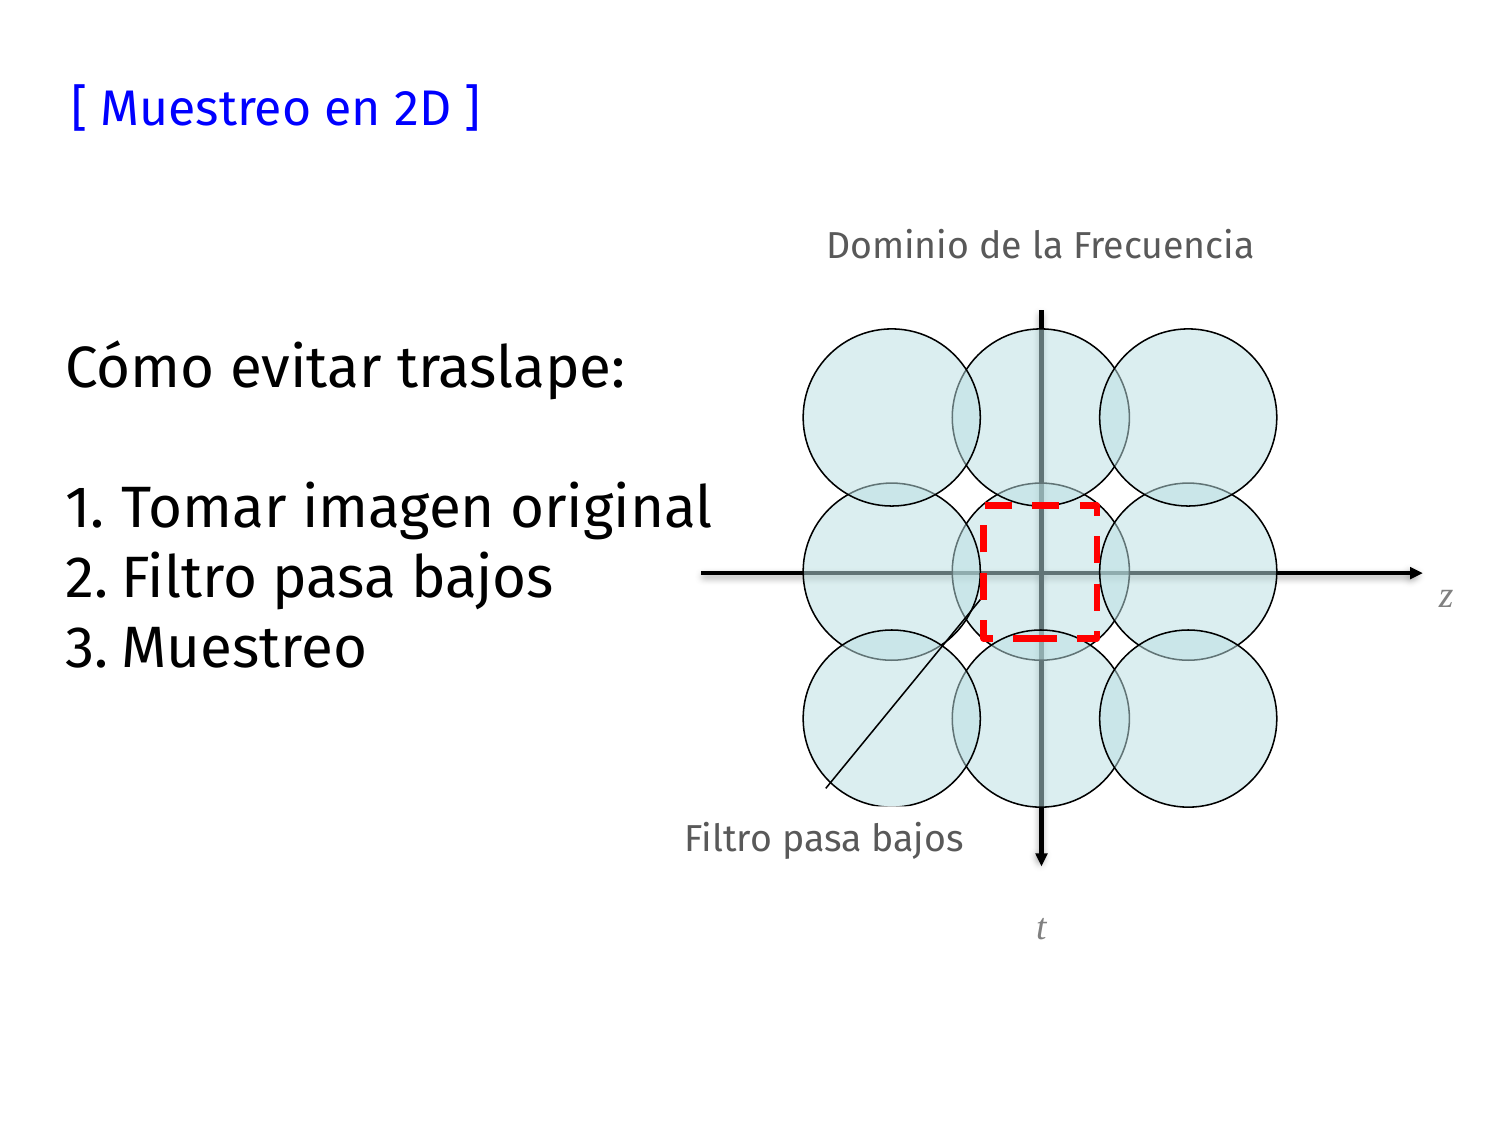

[ Muestreo en 2D ]
Dominio de la Frecuencia
Cómo evitar traslape:

Tomar imagen original
Filtro pasa bajos
Muestreo

z

Filtro pasa bajos
t